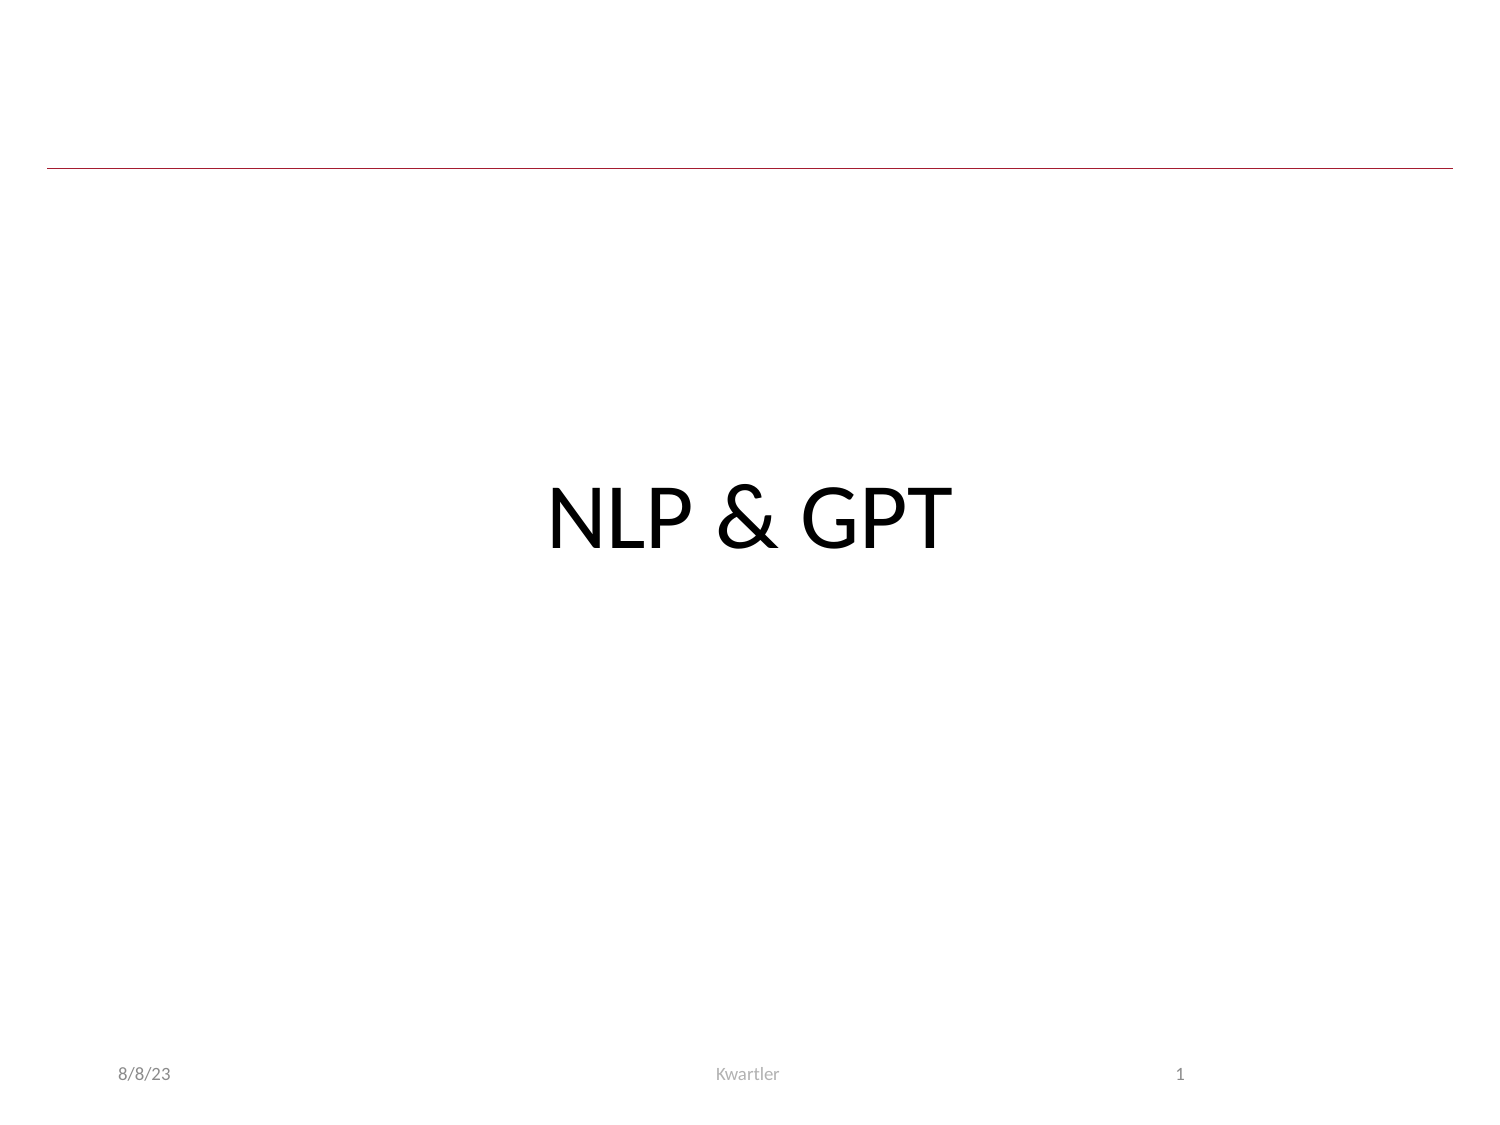

# NLP & GPT
8/8/23
Kwartler
1